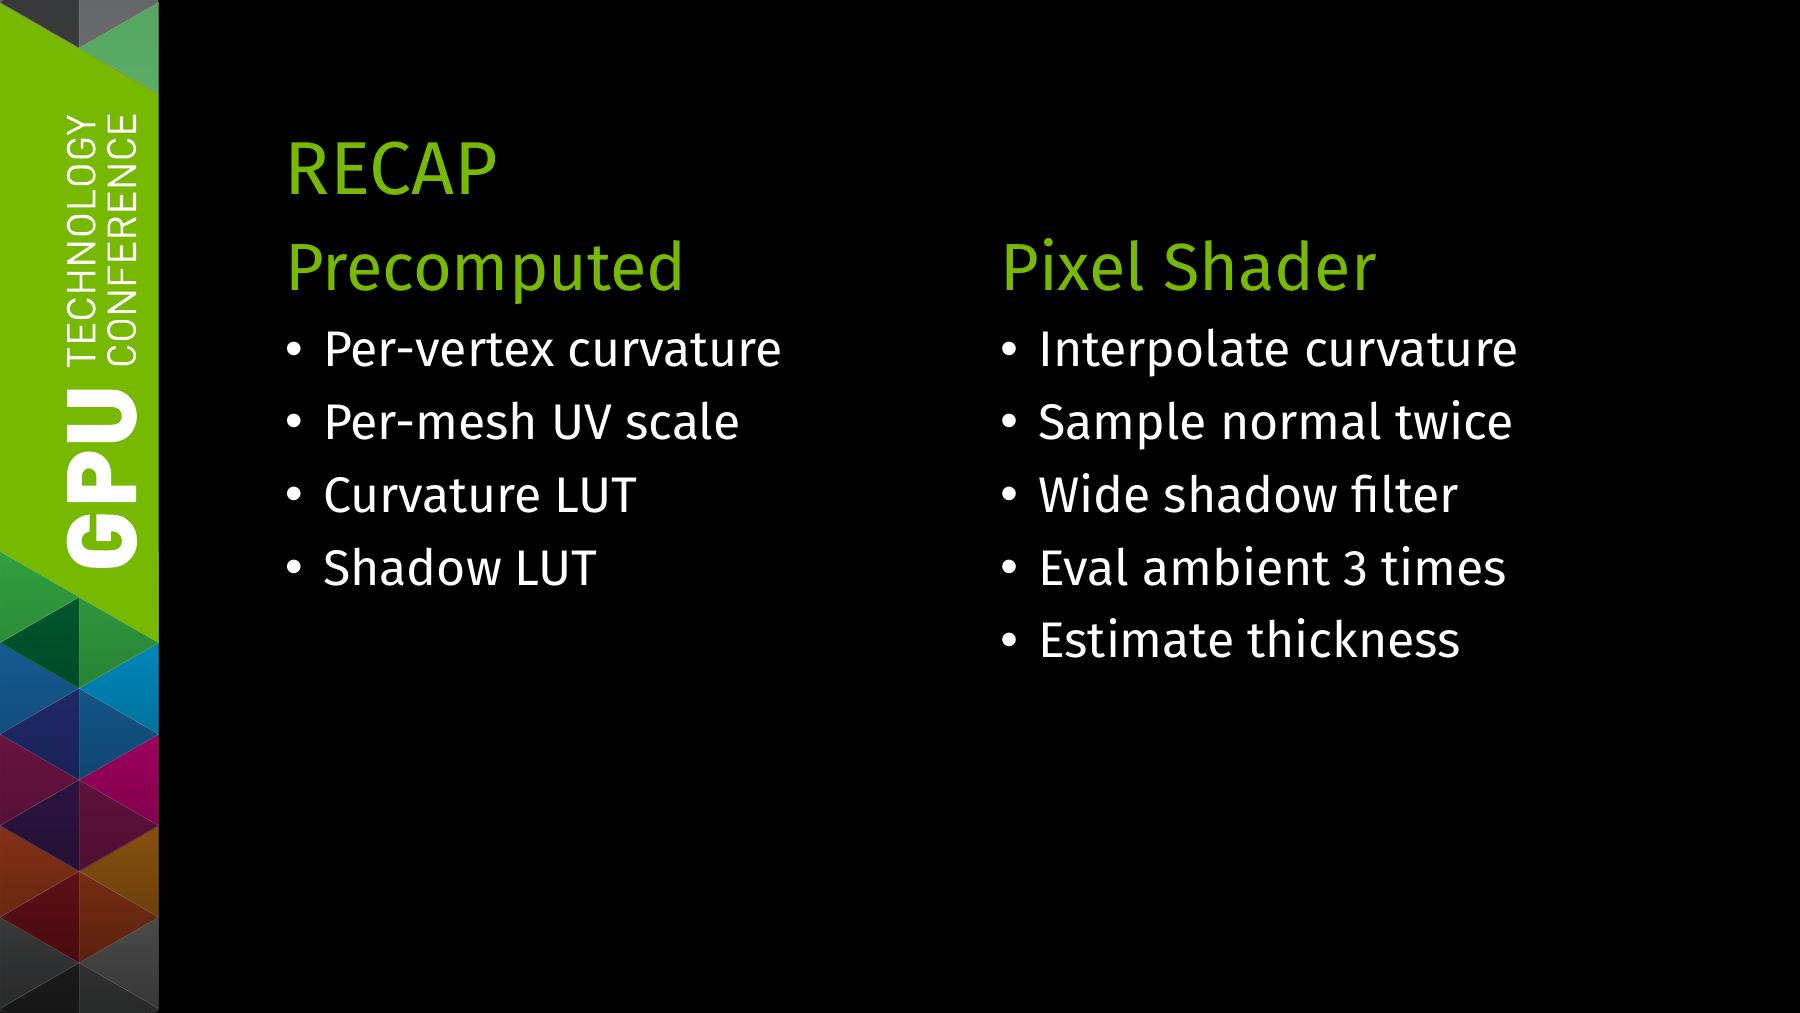

# Recap
Precomputed
Per-vertex curvature
Per-mesh UV scale
Curvature LUT
Shadow LUT
Pixel Shader
Interpolate curvature
Sample normal twice
Wide shadow filter
Eval ambient 3 times
Estimate thickness